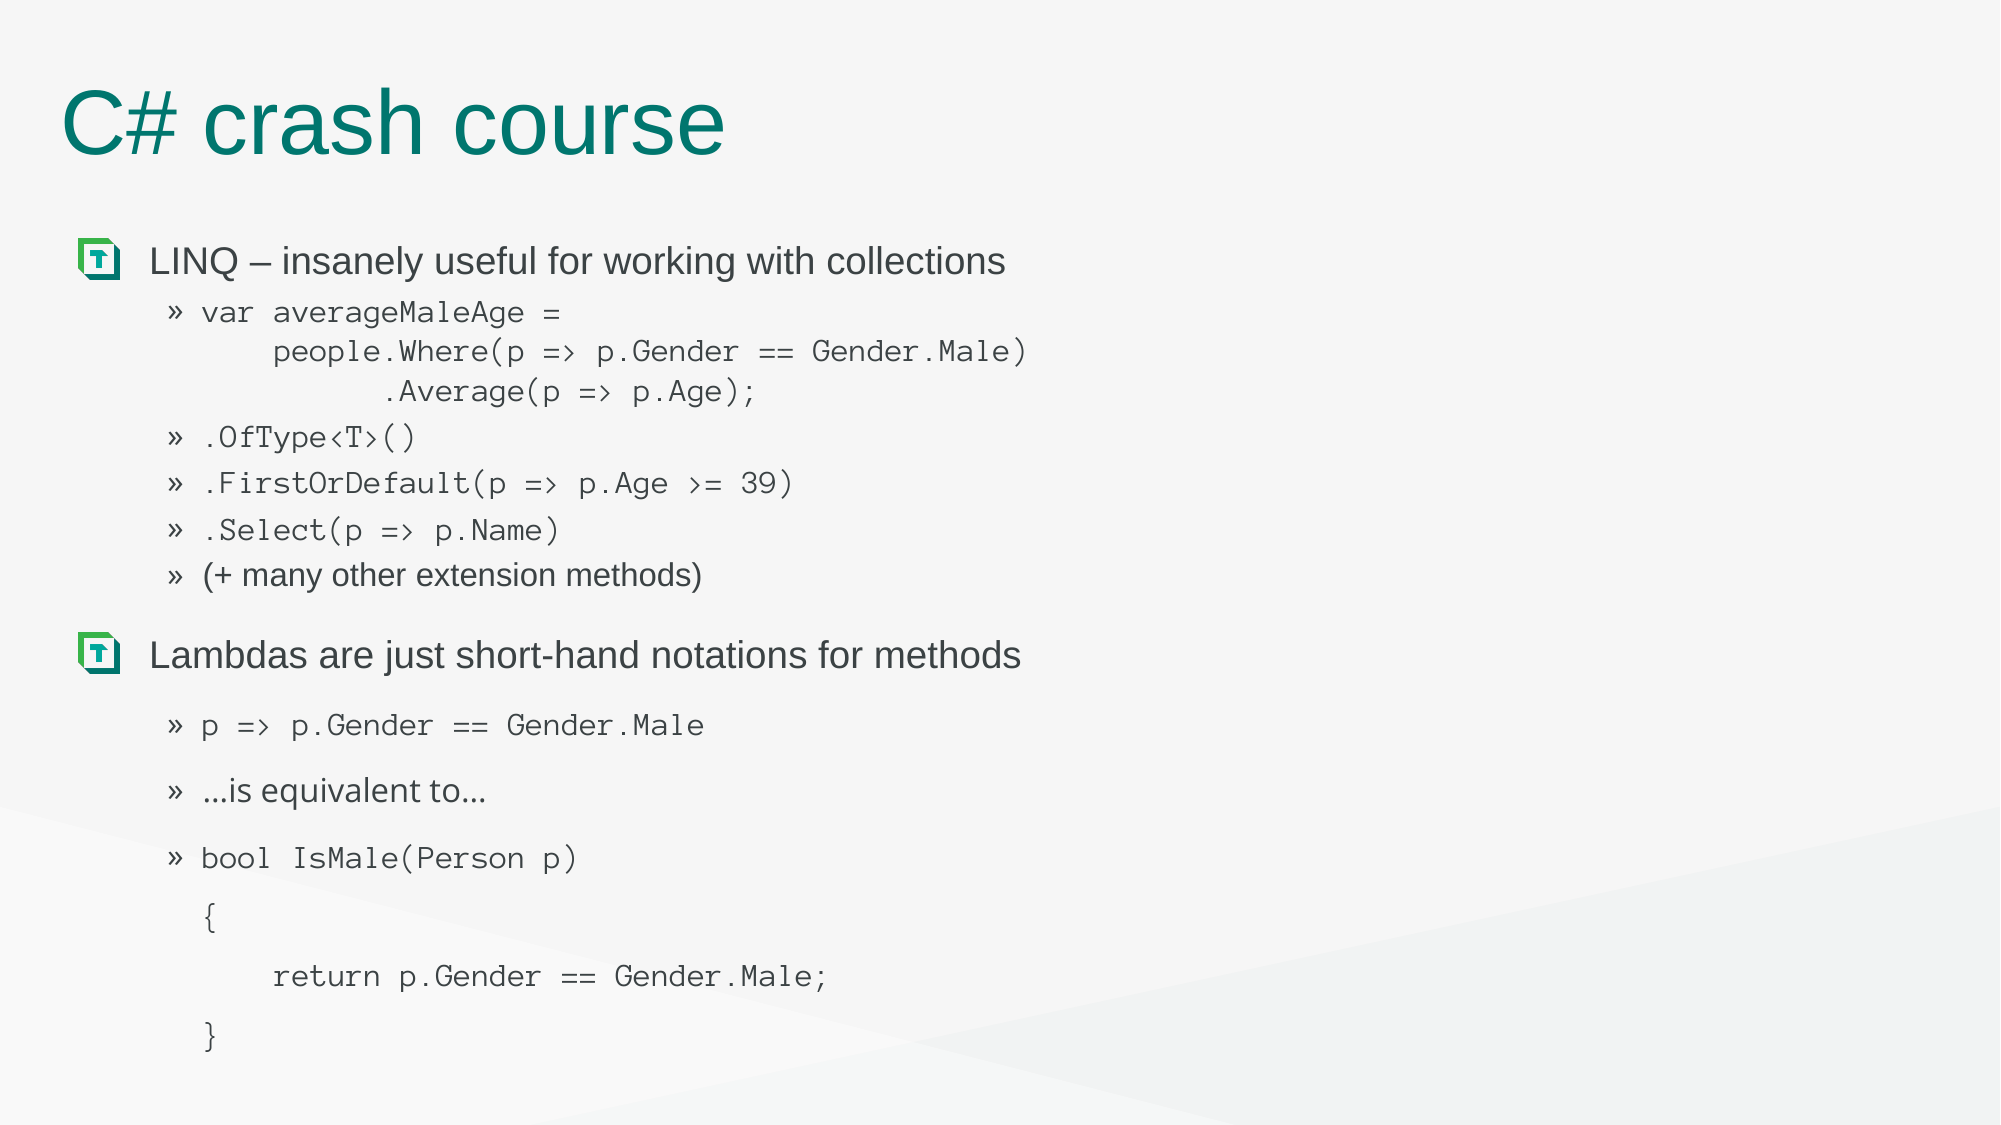

# C# crash course
LINQ – insanely useful for working with collections
var averageMaleAge =
    people.Where(p => p.Gender == Gender.Male)
          .Average(p => p.Age);
.OfType<T>()
.FirstOrDefault(p => p.Age >= 39)
.Select(p => p.Name)
(+ many other extension methods)
Lambdas are just short-hand notations for methods
p => p.Gender == Gender.Male
…is equivalent to…
bool IsMale(Person p)
{
    return p.Gender == Gender.Male;
}